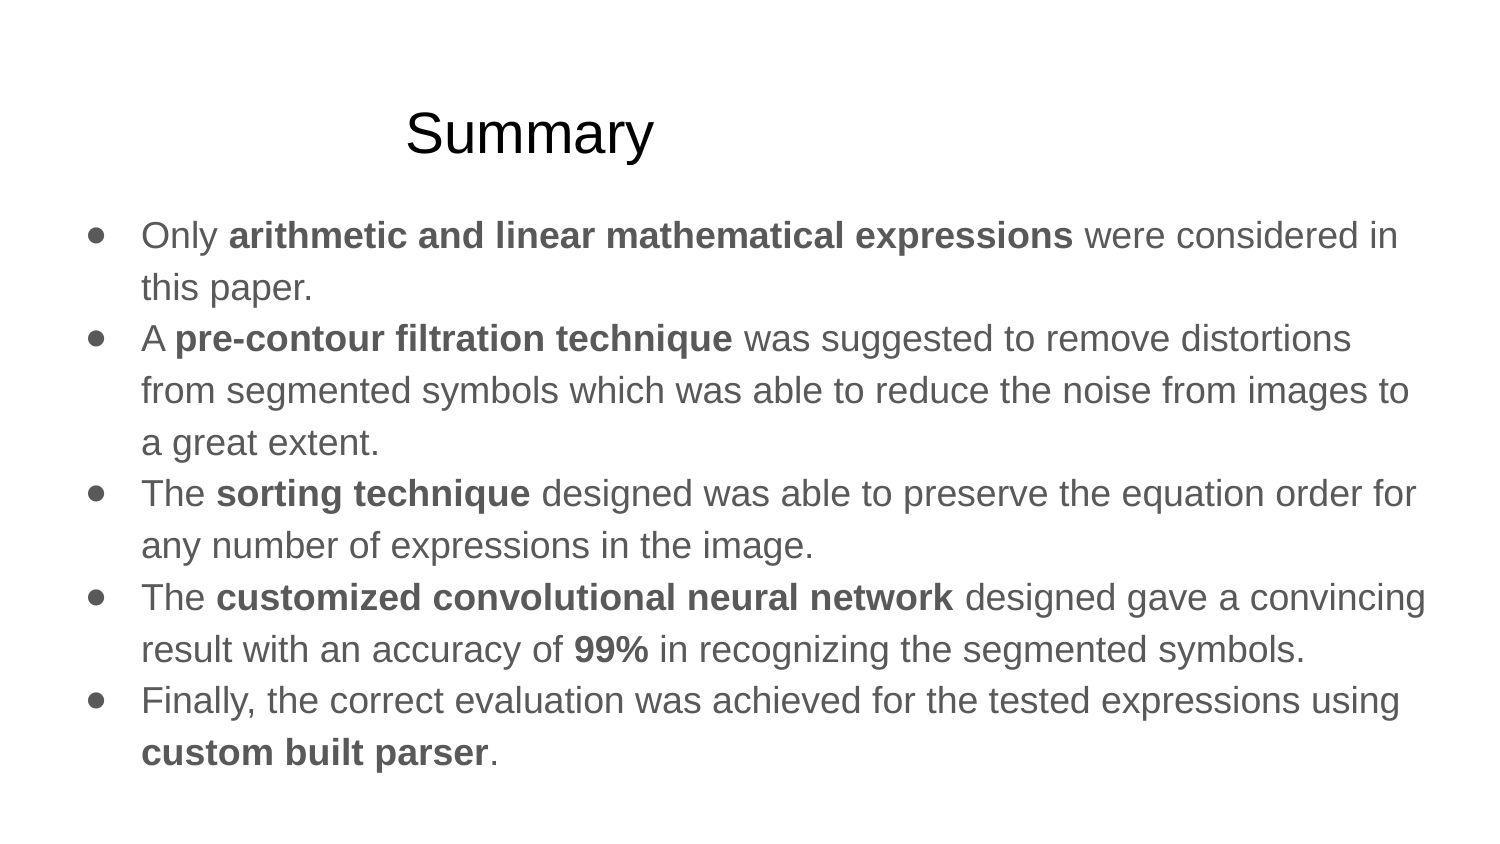

# Summary
Only arithmetic and linear mathematical expressions were considered in this paper.
A pre-contour filtration technique was suggested to remove distortions from segmented symbols which was able to reduce the noise from images to a great extent.
The sorting technique designed was able to preserve the equation order for any number of expressions in the image.
The customized convolutional neural network designed gave a convincing result with an accuracy of 99% in recognizing the segmented symbols.
Finally, the correct evaluation was achieved for the tested expressions using custom built parser.